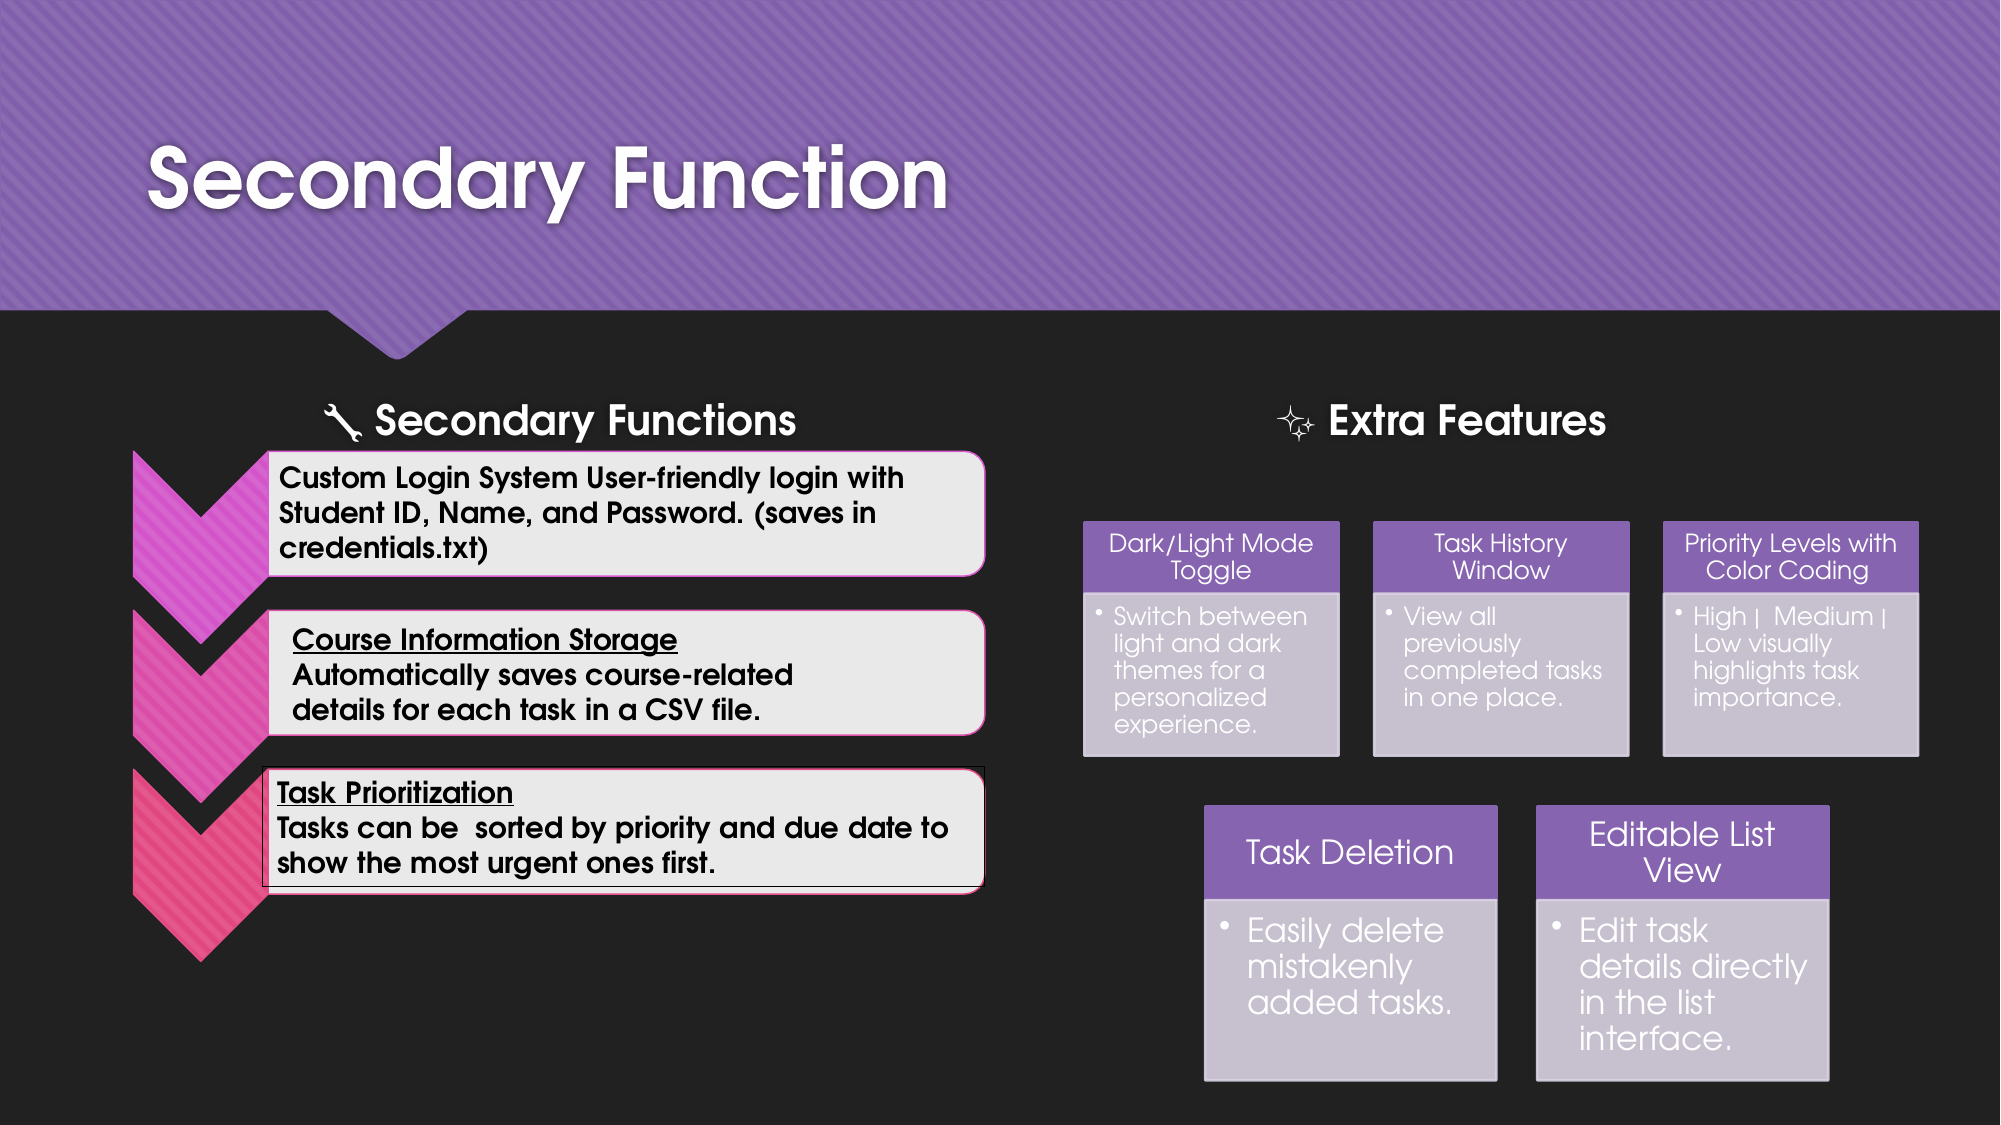

# Secondary Function
🔧 Secondary Functions
✨ Extra Features
Dark/Light Mode Toggle
Switch between light and dark themes for a personalized experience.
Task History Window
View all previously completed tasks in one place.
Priority Levels with Color Coding
High |  Medium | Low visually highlights task importance.

Custom Login System User-friendly login with Student ID, Name, and Password. (saves in credentials.txt)
Course Information Storage
Automatically saves course-related details for each task in a CSV file.
Task Prioritization
Tasks can be  sorted by priority and due date to show the most urgent ones first.
Task Deletion
Easily delete mistakenly added tasks.
Editable List View
Edit task details directly in the list interface.